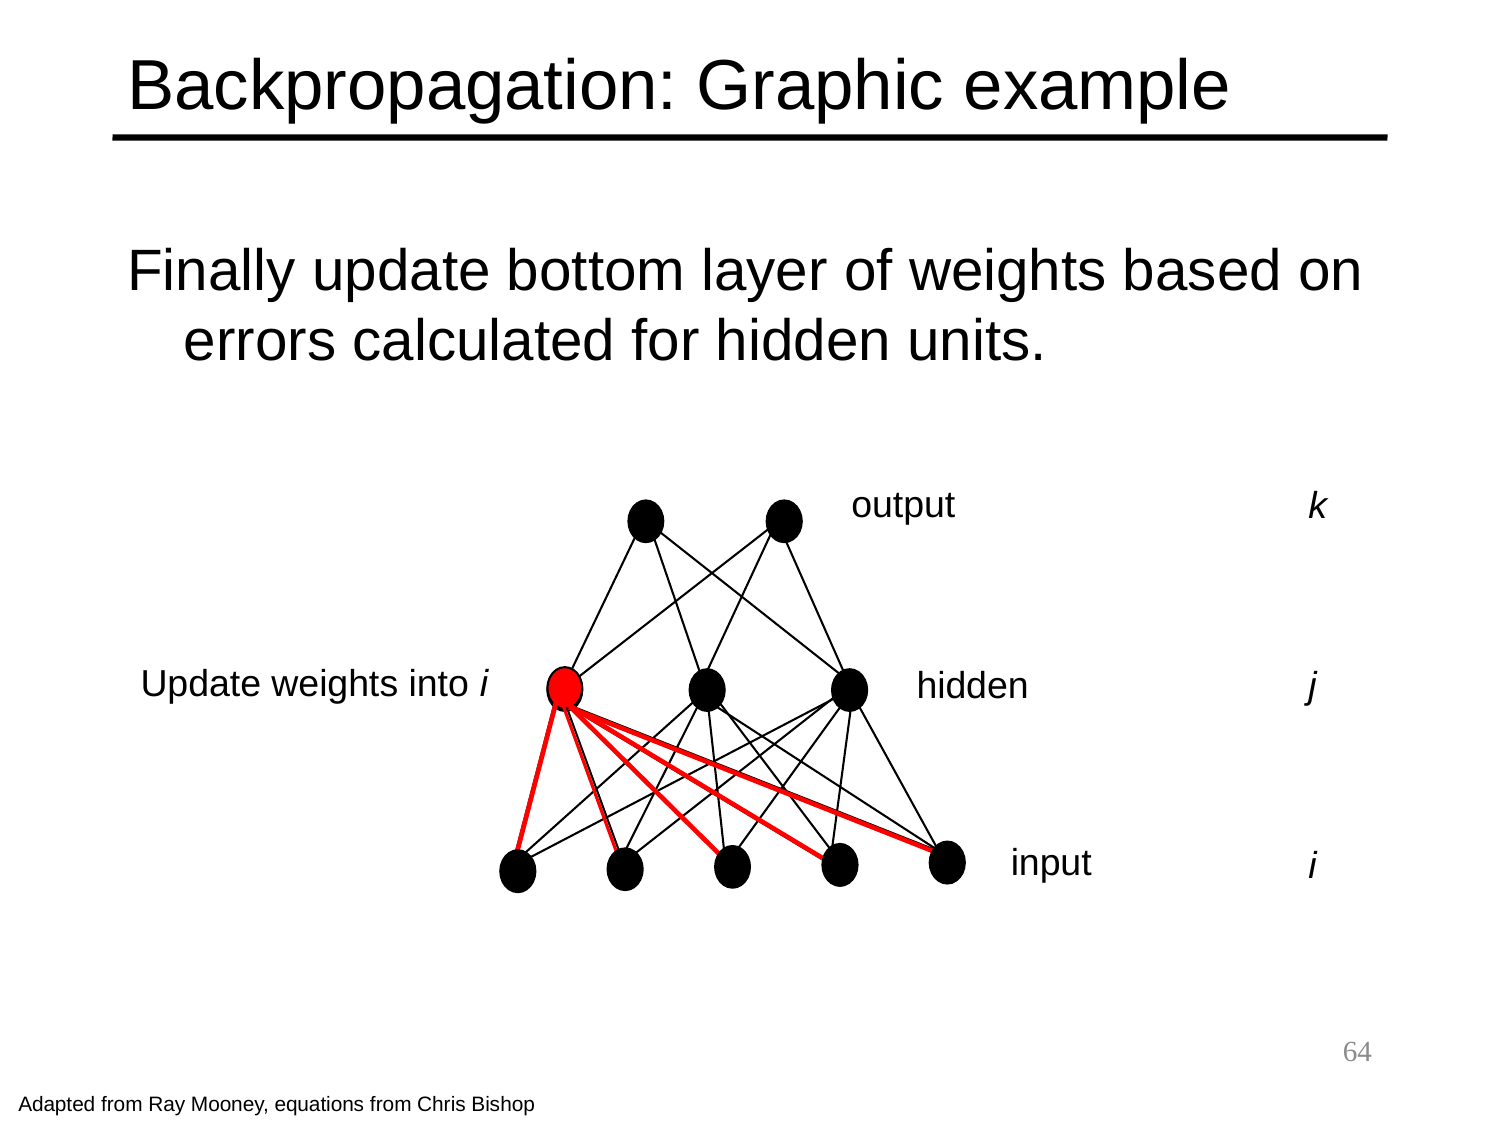

# Backpropagation: Graphic example
Finally update bottom layer of weights based on errors calculated for hidden units.
output
k

j

i

Update weights into i
hidden

input

64
Adapted from Ray Mooney, equations from Chris Bishop